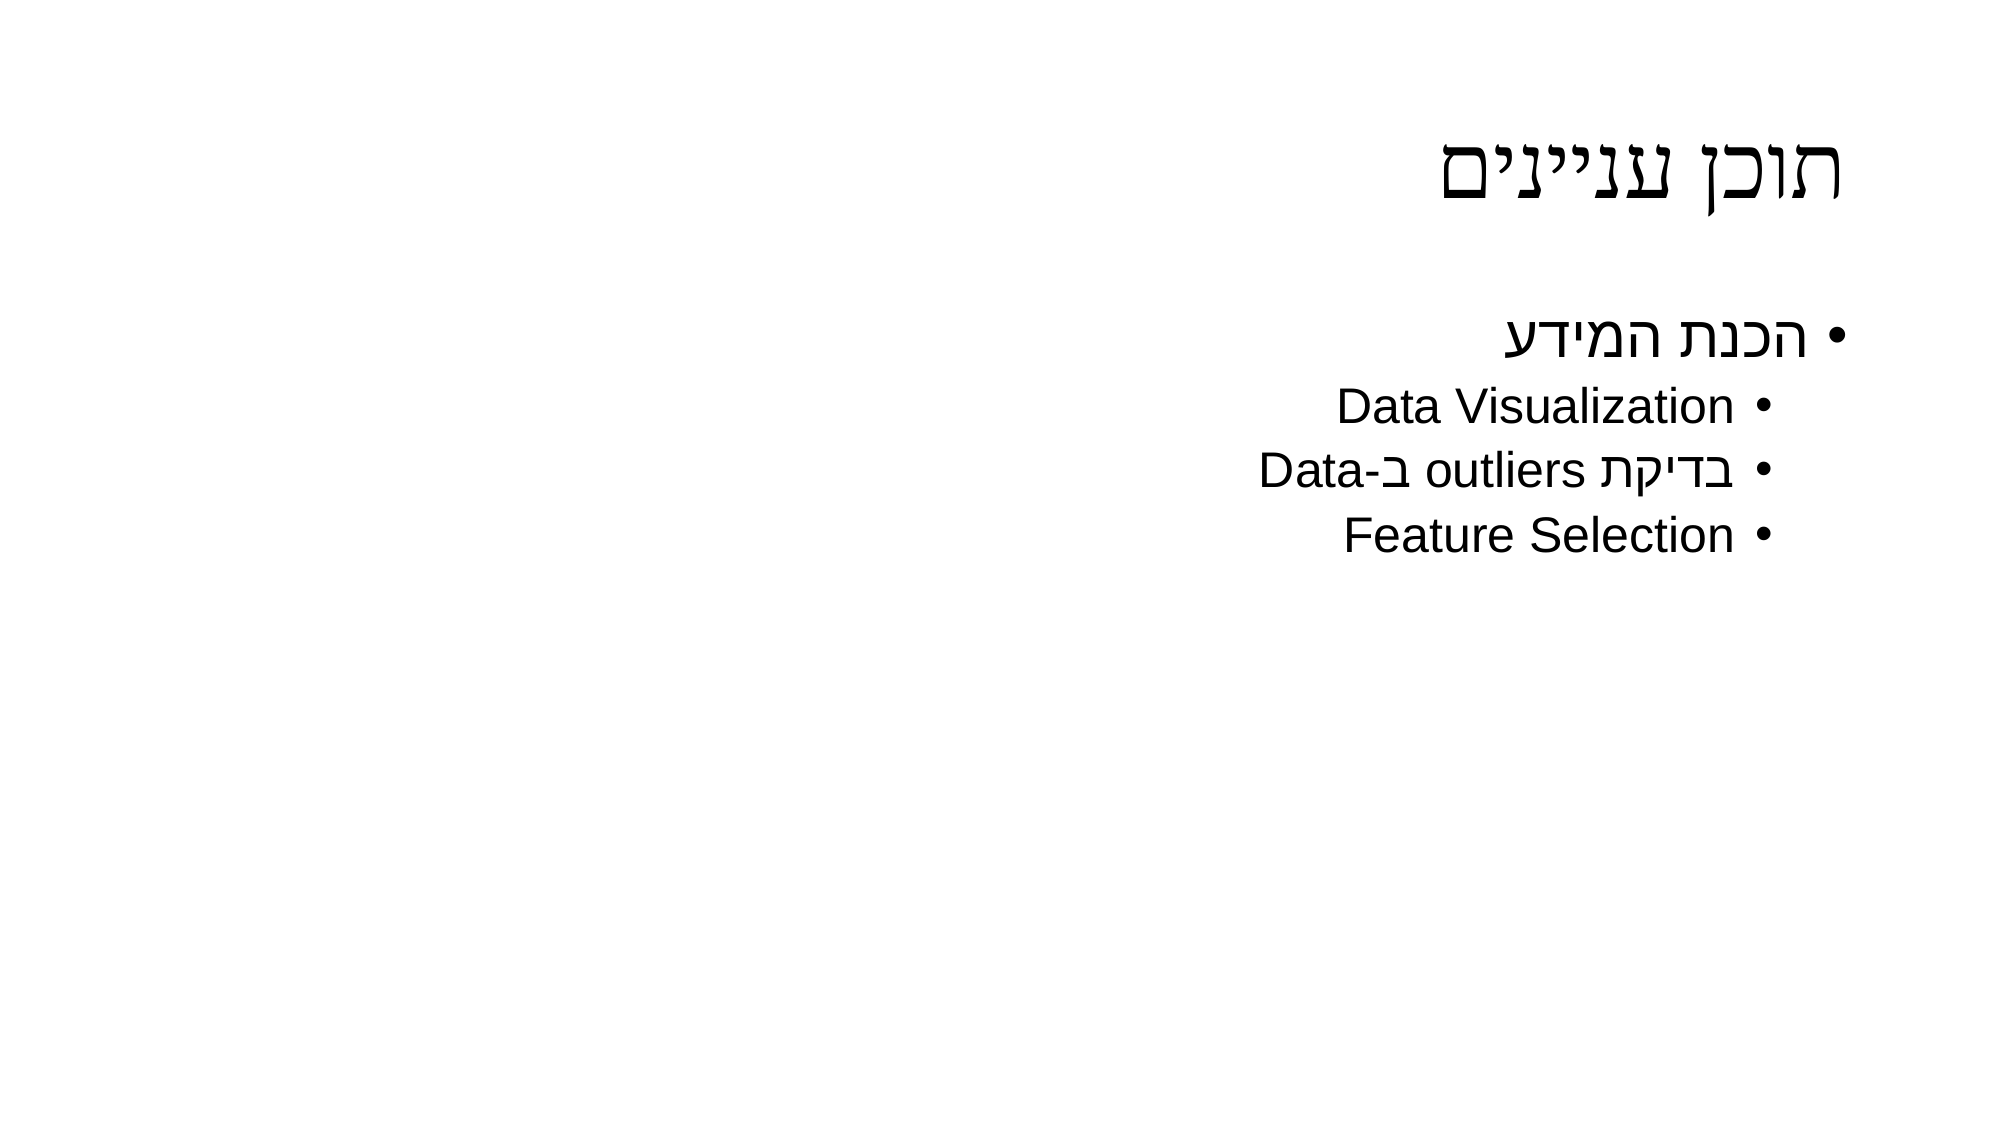

# תוכן עניינים
הכנת המידע
Data Visualization
בדיקת outliers ב-Data
Feature Selection